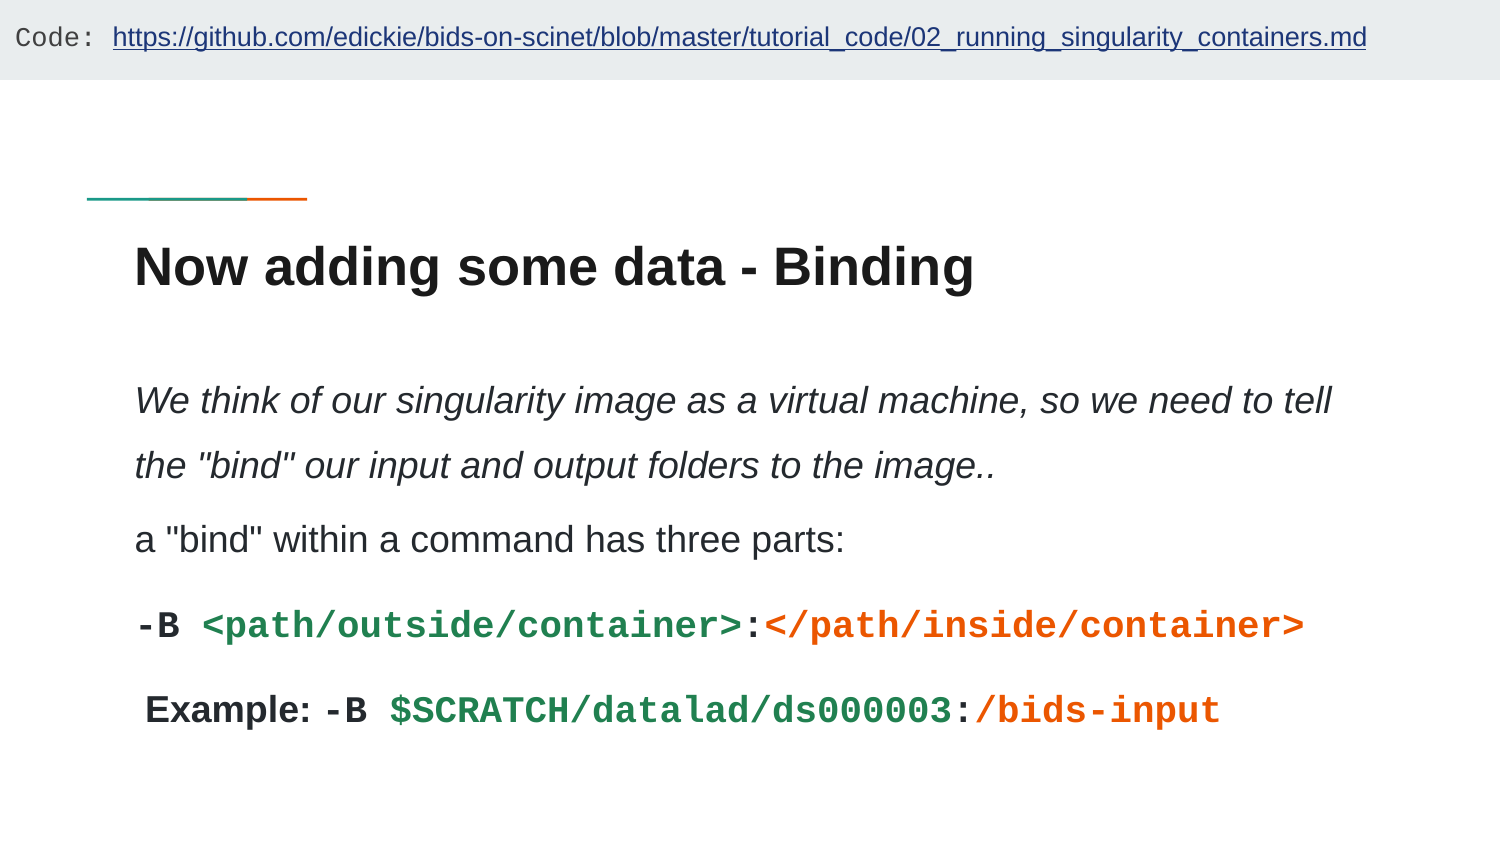

Code: https://github.com/edickie/bids-on-scinet/blob/master/tutorial_code/02_running_singularity_containers.md
# Now adding some data - Binding
We think of our singularity image as a virtual machine, so we need to tell the "bind" our input and output folders to the image..

a "bind" within a command has three parts:
-B <path/outside/container>:</path/inside/container>
 Example: -B $SCRATCH/datalad/ds000003:/bids-input